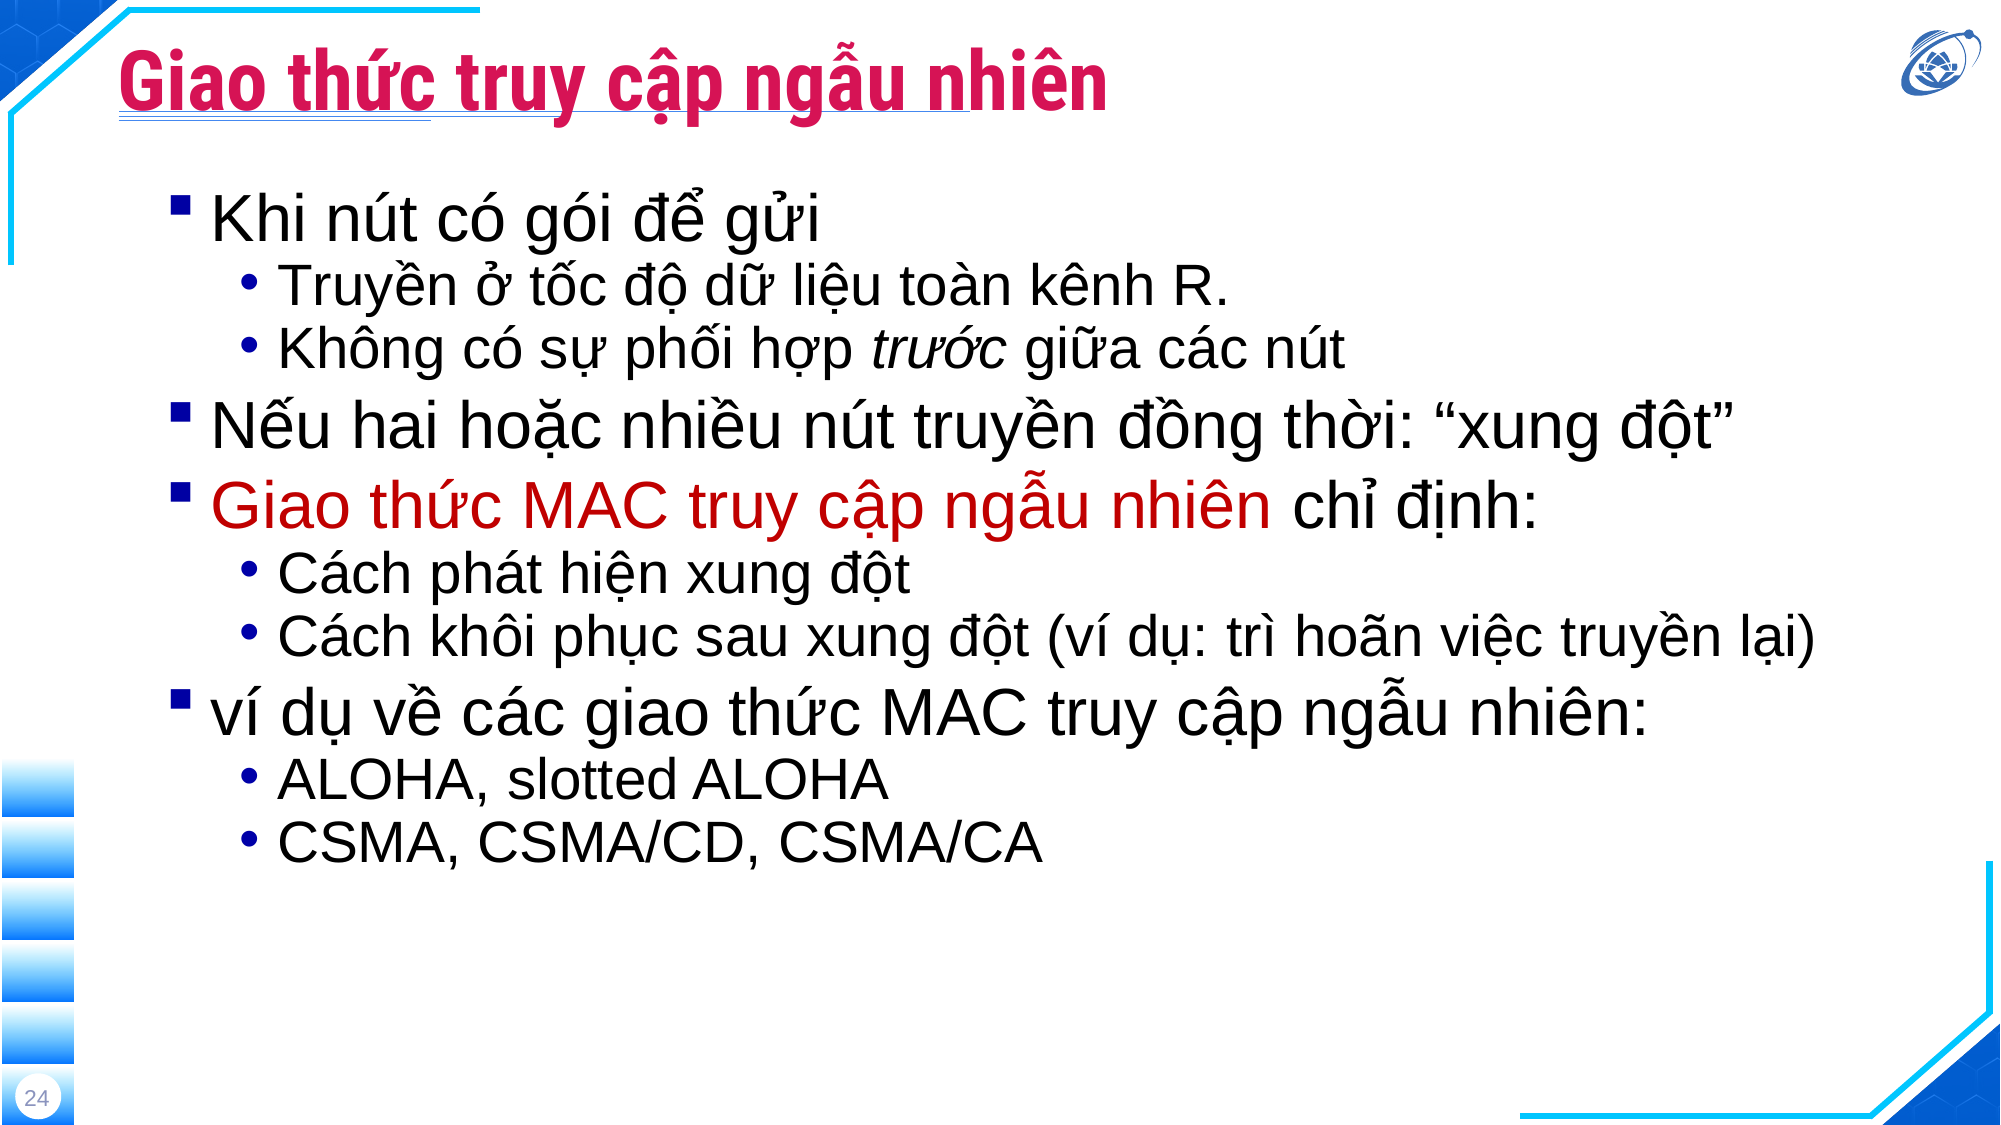

# Giao thức truy cập ngẫu nhiên
Khi nút có gói để gửi
Truyền ở tốc độ dữ liệu toàn kênh R.
Không có sự phối hợp trước giữa các nút
Nếu hai hoặc nhiều nút truyền đồng thời: “xung đột”
Giao thức MAC truy cập ngẫu nhiên chỉ định:
Cách phát hiện xung đột
Cách khôi phục sau xung đột (ví dụ: trì hoãn việc truyền lại)
ví dụ về các giao thức MAC truy cập ngẫu nhiên:
ALOHA, slotted ALOHA
CSMA, CSMA/CD, CSMA/CA
24